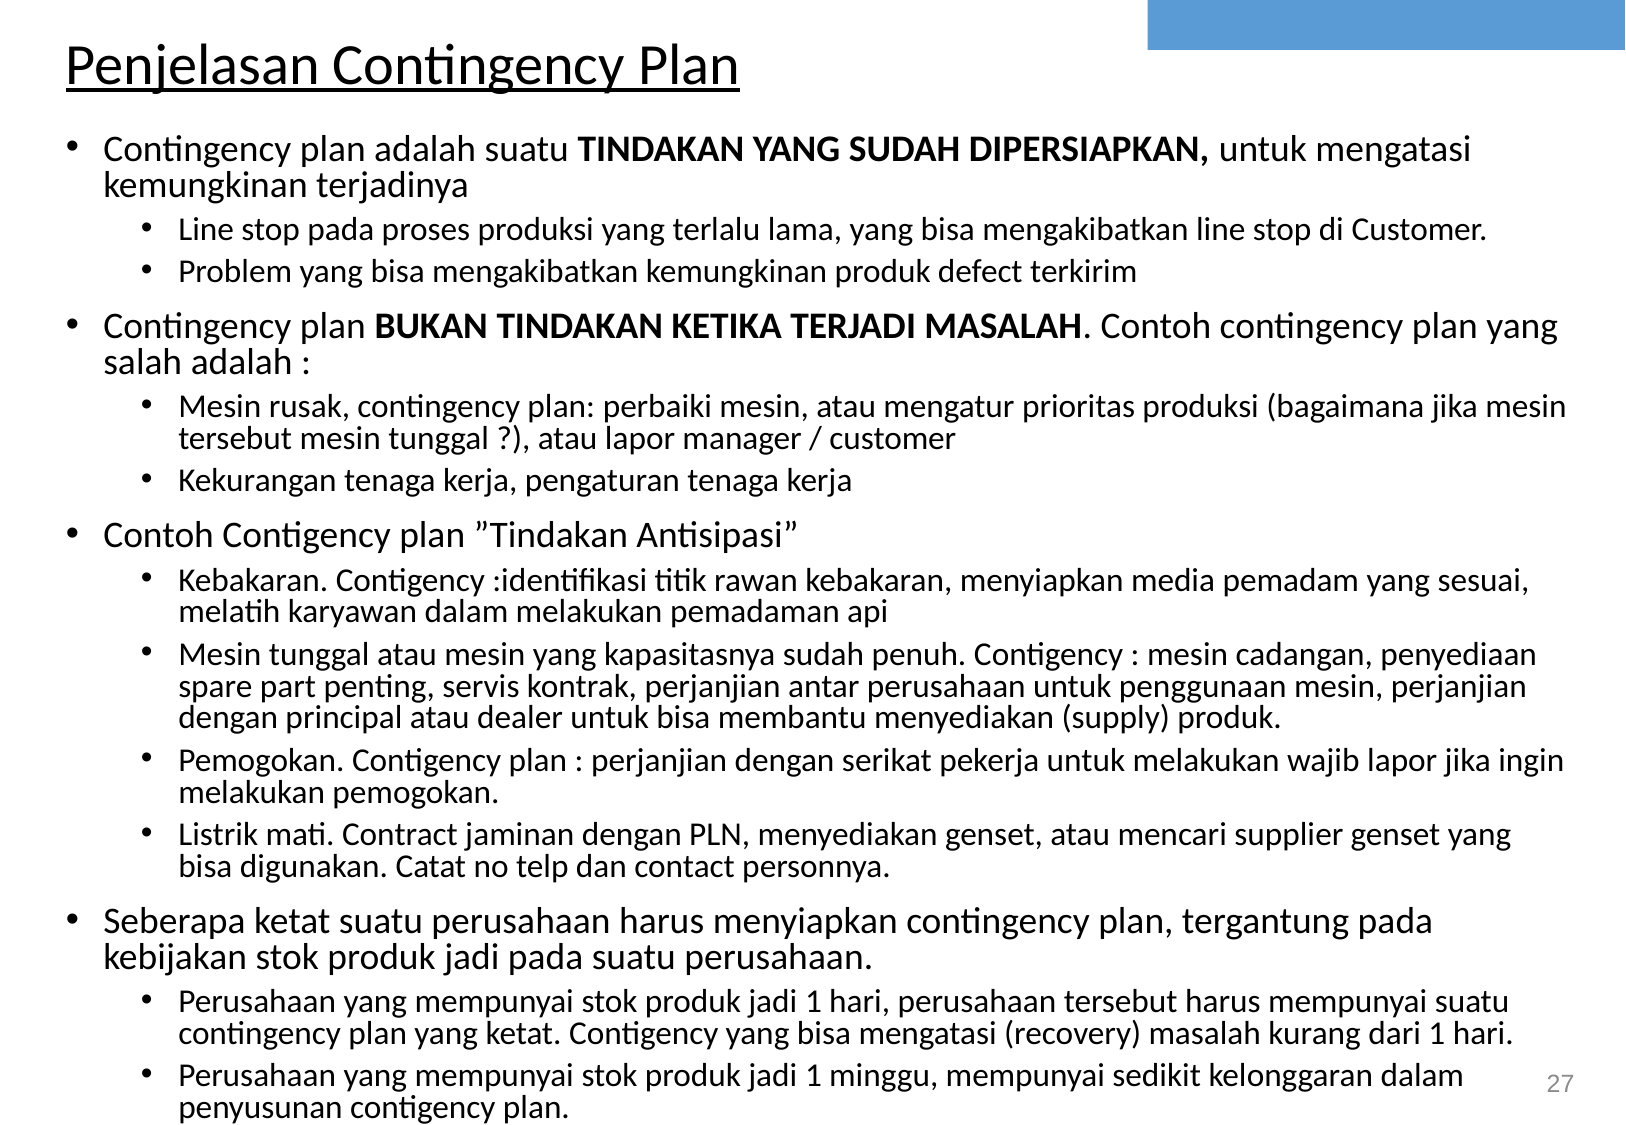

# Penjelasan Contingency Plan
Contingency plan adalah suatu TINDAKAN YANG SUDAH DIPERSIAPKAN, untuk mengatasi kemungkinan terjadinya
Line stop pada proses produksi yang terlalu lama, yang bisa mengakibatkan line stop di Customer.
Problem yang bisa mengakibatkan kemungkinan produk defect terkirim
Contingency plan BUKAN TINDAKAN KETIKA TERJADI MASALAH. Contoh contingency plan yang salah adalah :
Mesin rusak, contingency plan: perbaiki mesin, atau mengatur prioritas produksi (bagaimana jika mesin tersebut mesin tunggal ?), atau lapor manager / customer
Kekurangan tenaga kerja, pengaturan tenaga kerja
Contoh Contigency plan ”Tindakan Antisipasi”
Kebakaran. Contigency :identifikasi titik rawan kebakaran, menyiapkan media pemadam yang sesuai, melatih karyawan dalam melakukan pemadaman api
Mesin tunggal atau mesin yang kapasitasnya sudah penuh. Contigency : mesin cadangan, penyediaan spare part penting, servis kontrak, perjanjian antar perusahaan untuk penggunaan mesin, perjanjian dengan principal atau dealer untuk bisa membantu menyediakan (supply) produk.
Pemogokan. Contigency plan : perjanjian dengan serikat pekerja untuk melakukan wajib lapor jika ingin melakukan pemogokan.
Listrik mati. Contract jaminan dengan PLN, menyediakan genset, atau mencari supplier genset yang bisa digunakan. Catat no telp dan contact personnya.
Seberapa ketat suatu perusahaan harus menyiapkan contingency plan, tergantung pada kebijakan stok produk jadi pada suatu perusahaan.
Perusahaan yang mempunyai stok produk jadi 1 hari, perusahaan tersebut harus mempunyai suatu contingency plan yang ketat. Contigency yang bisa mengatasi (recovery) masalah kurang dari 1 hari.
Perusahaan yang mempunyai stok produk jadi 1 minggu, mempunyai sedikit kelonggaran dalam penyusunan contigency plan.
27